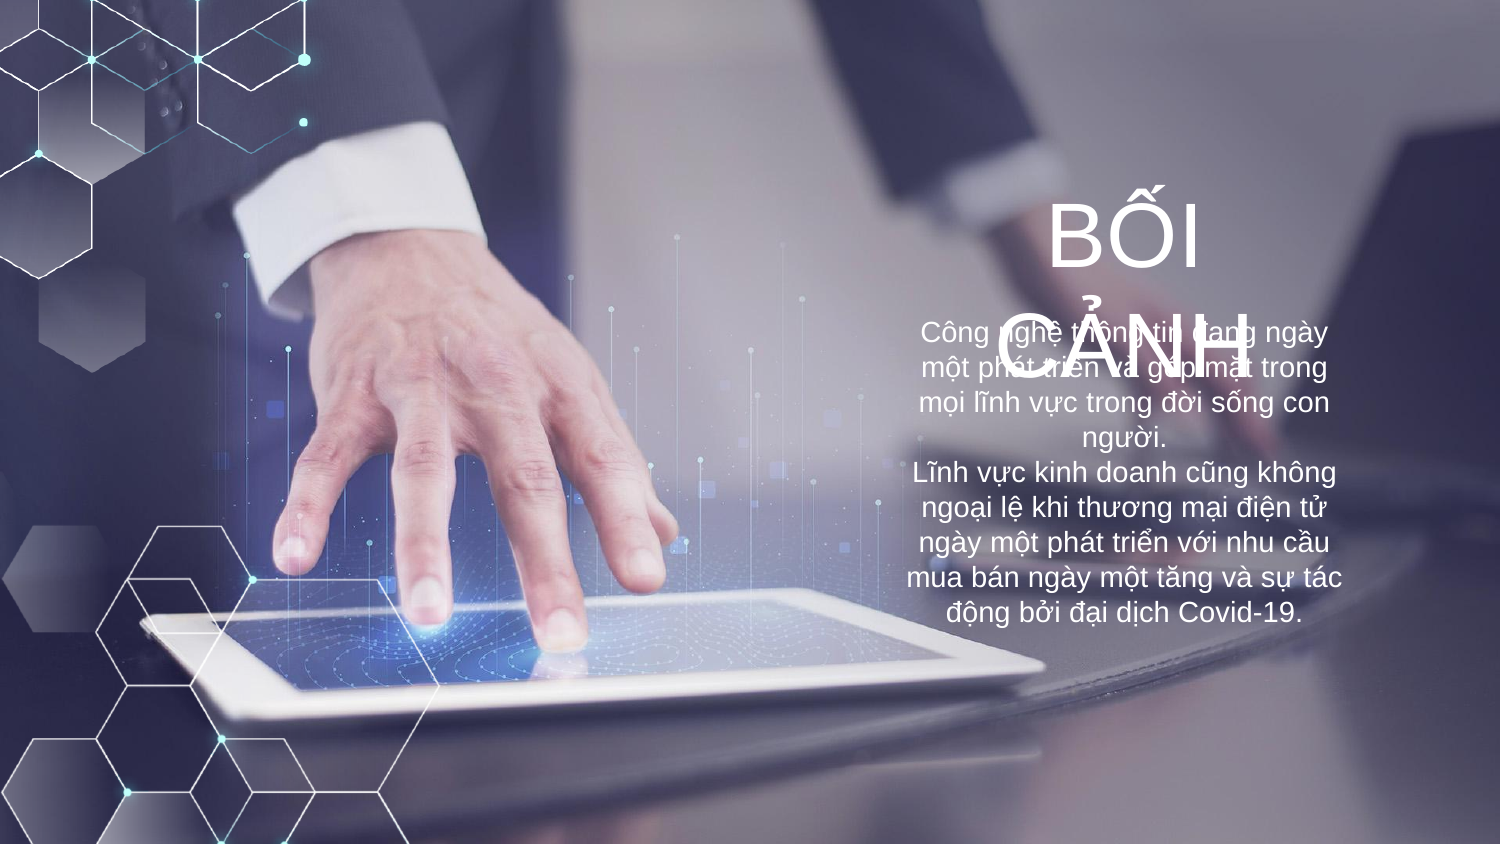

# BỐI CẢNH
Công nghệ thông tin đang ngày một phát triển và góp mặt trong mọi lĩnh vực trong đời sống con người.
Lĩnh vực kinh doanh cũng không ngoại lệ khi thương mại điện tử ngày một phát triển với nhu cầu mua bán ngày một tăng và sự tác động bởi đại dịch Covid-19.